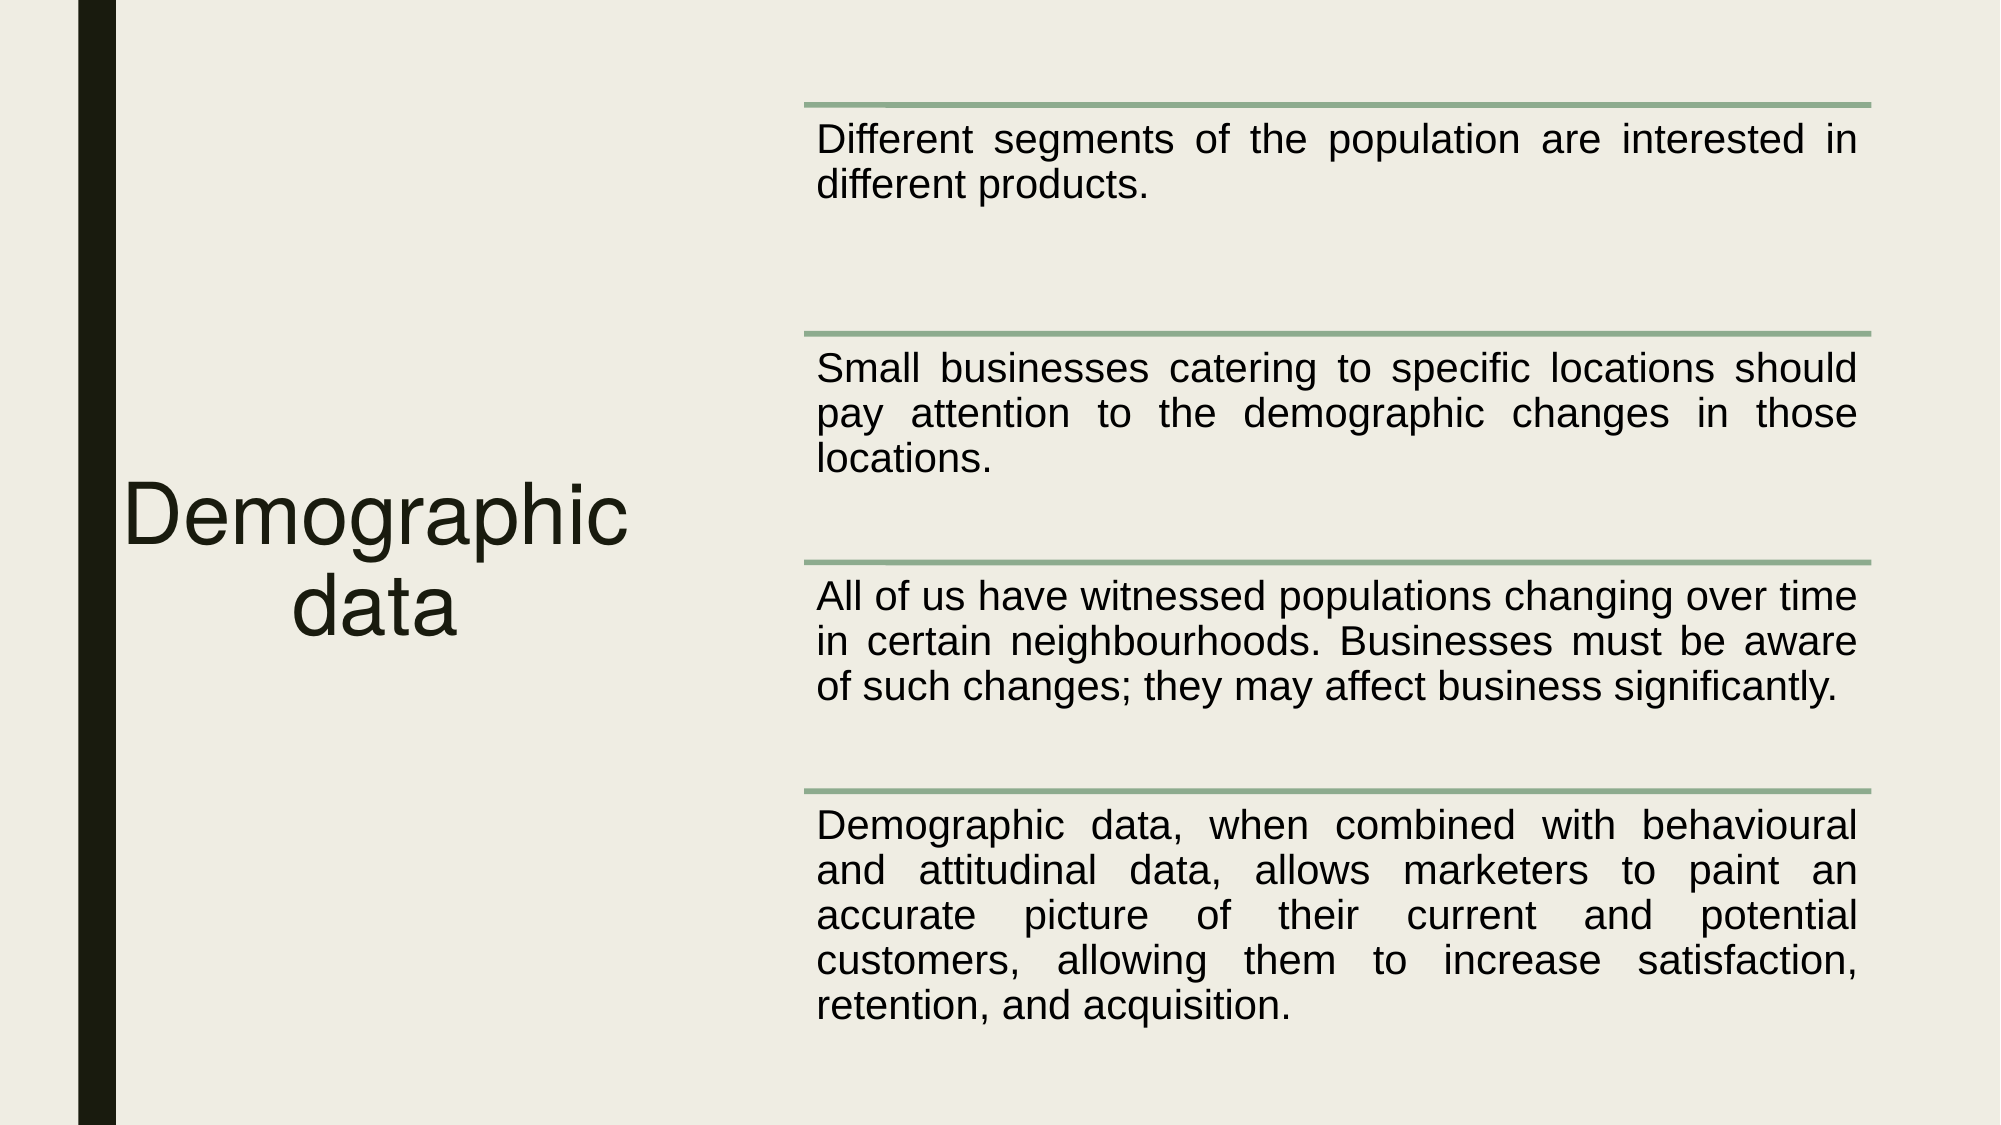

# Demographic data
Different segments of the population are interested in different products.
Small businesses catering to specific locations should pay attention to the demographic changes in those locations.
All of us have witnessed populations changing over time in certain neighbourhoods. Businesses must be aware of such changes; they may affect business significantly.
Demographic data, when combined with behavioural and attitudinal data, allows marketers to paint an accurate picture of their current and potential customers, allowing them to increase satisfaction, retention, and acquisition.